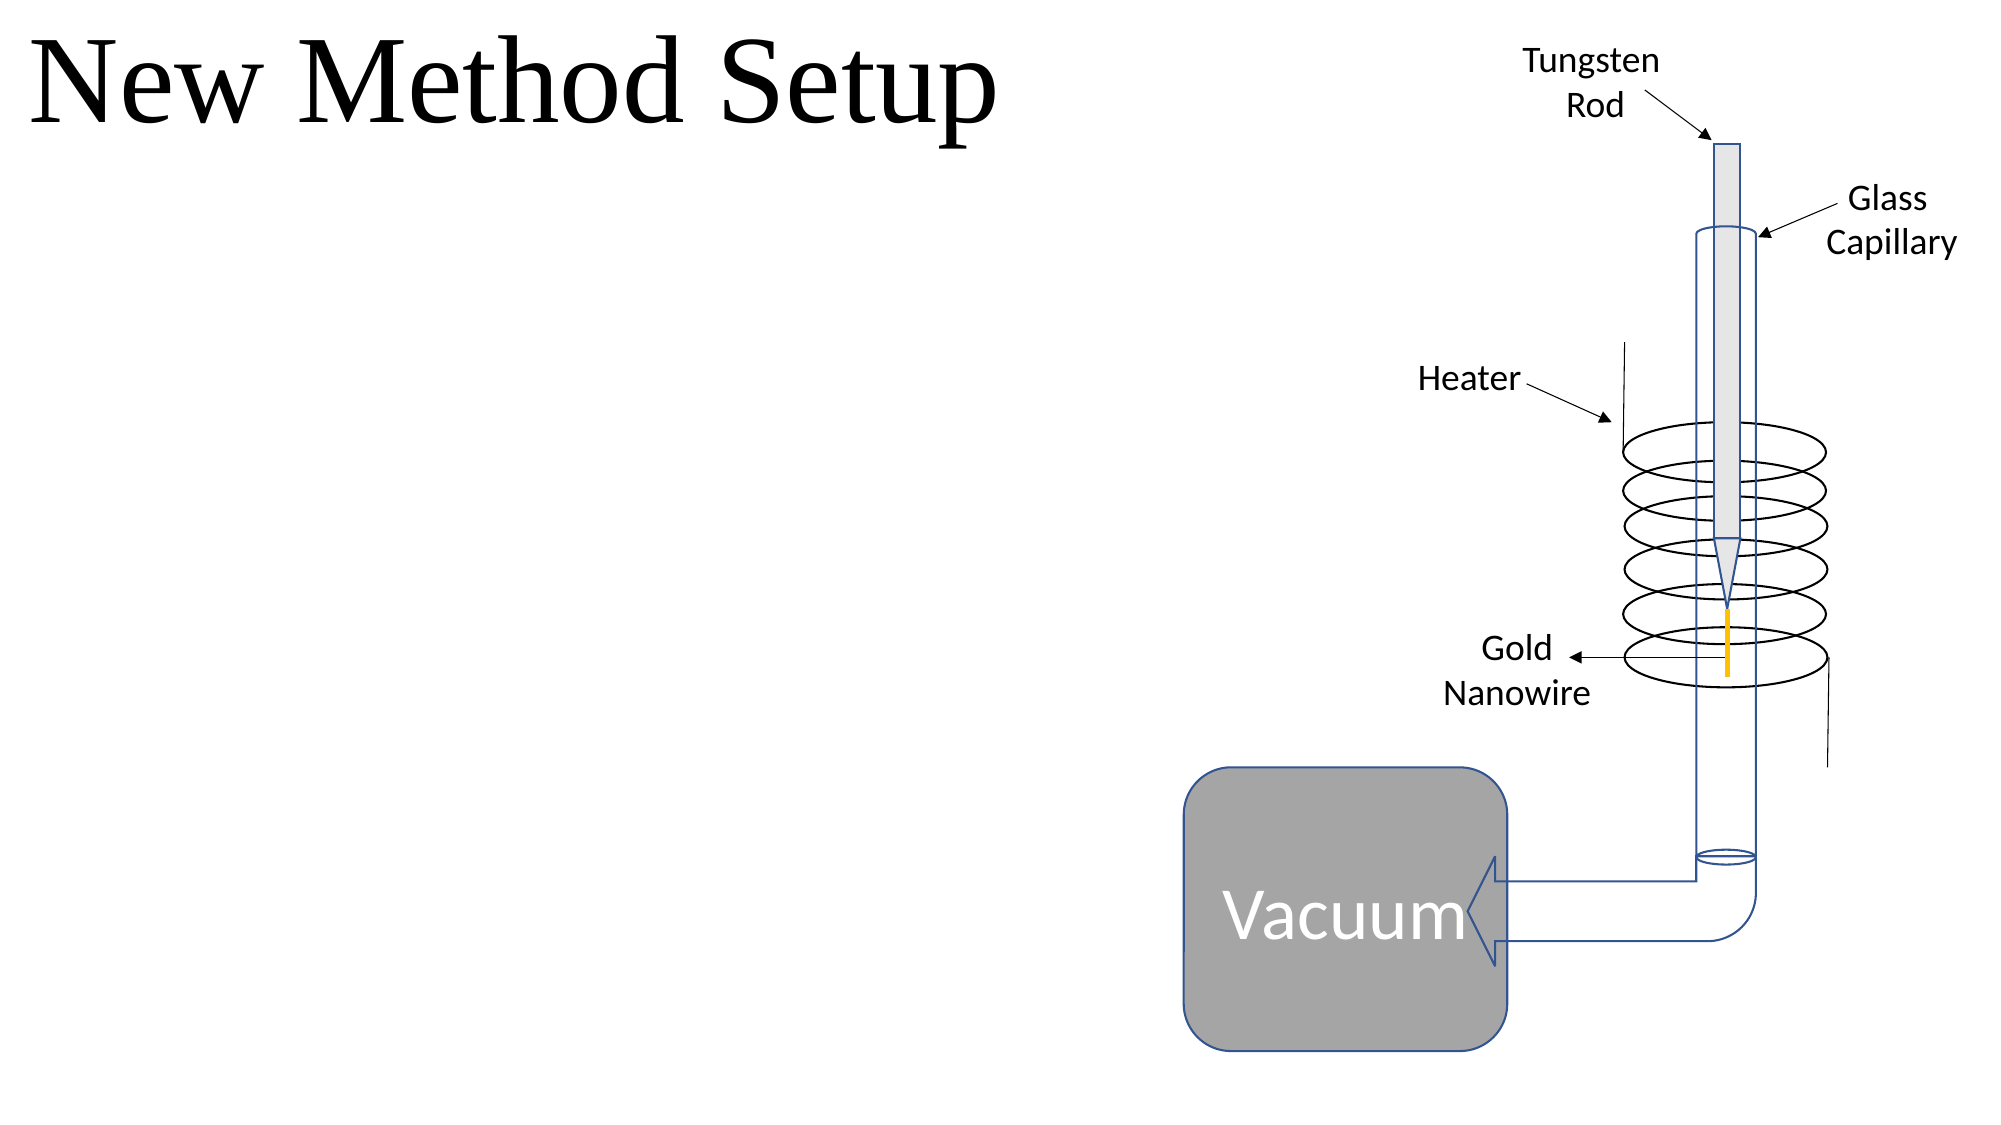

# New Method Setup
Tungsten  Rod

Gold Nanowire

Glass
Capillary
Vacuum
Heater